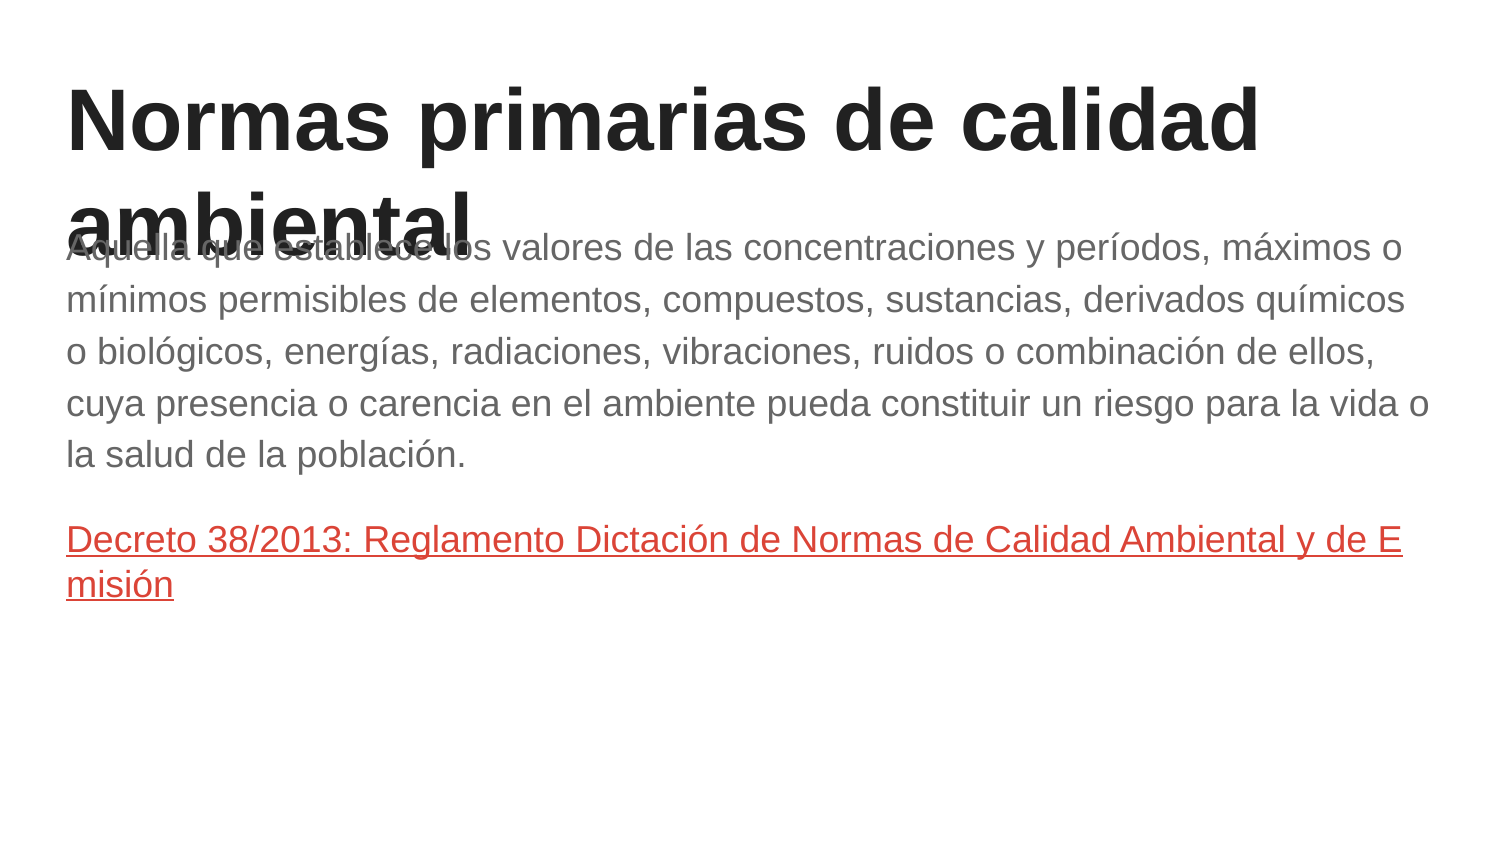

# Normas primarias de calidad ambiental
Aquella que establece los valores de las concentraciones y períodos, máximos o mínimos permisibles de elementos, compuestos, sustancias, derivados químicos o biológicos, energías, radiaciones, vibraciones, ruidos o combinación de ellos, cuya presencia o carencia en el ambiente pueda constituir un riesgo para la vida o la salud de la población.
Decreto 38/2013: Reglamento Dictación de Normas de Calidad Ambiental y de Emisión